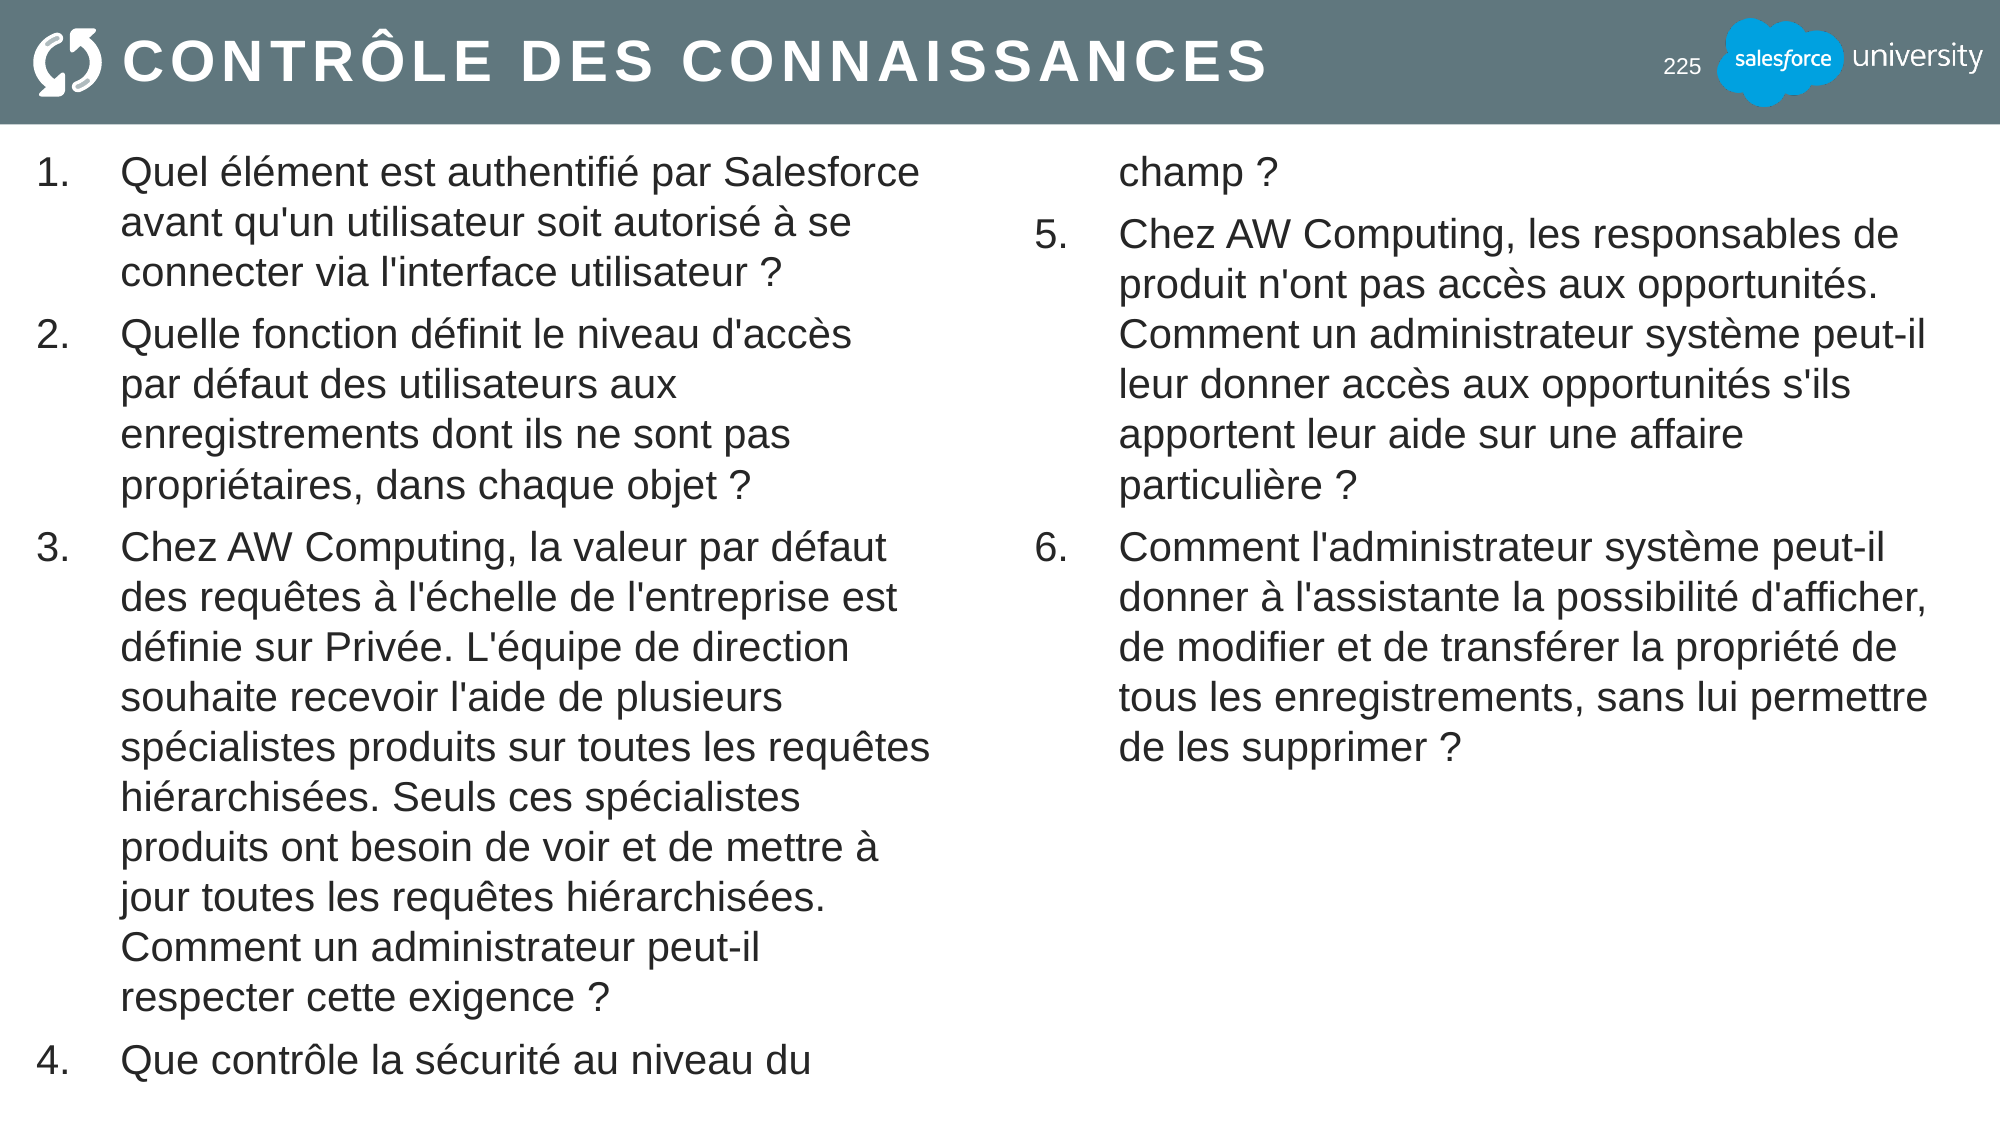

# Contrôle des connaissances
225
Quel élément est authentifié par Salesforce avant qu'un utilisateur soit autorisé à se connecter via l'interface utilisateur ?
Quelle fonction définit le niveau d'accès
par défaut des utilisateurs aux enregistrements dont ils ne sont pas propriétaires, dans chaque objet ?
Chez AW Computing, la valeur par défaut des requêtes à l'échelle de l'entreprise est définie sur Privée. L'équipe de direction souhaite recevoir l'aide de plusieurs spécialistes produits sur toutes les requêtes hiérarchisées. Seuls ces spécialistes produits ont besoin de voir et de mettre à jour toutes les requêtes hiérarchisées.
Comment un administrateur peut-il
respecter cette exigence ?
Que contrôle la sécurité au niveau du champ ?
Chez AW Computing, les responsables de produit n'ont pas accès aux opportunités. Comment un administrateur système peut-il leur donner accès aux opportunités s'ils apportent leur aide sur une affaire particulière ?
Comment l'administrateur système peut-il donner à l'assistante la possibilité d'afficher, de modifier et de transférer la propriété de tous les enregistrements, sans lui permettre de les supprimer ?